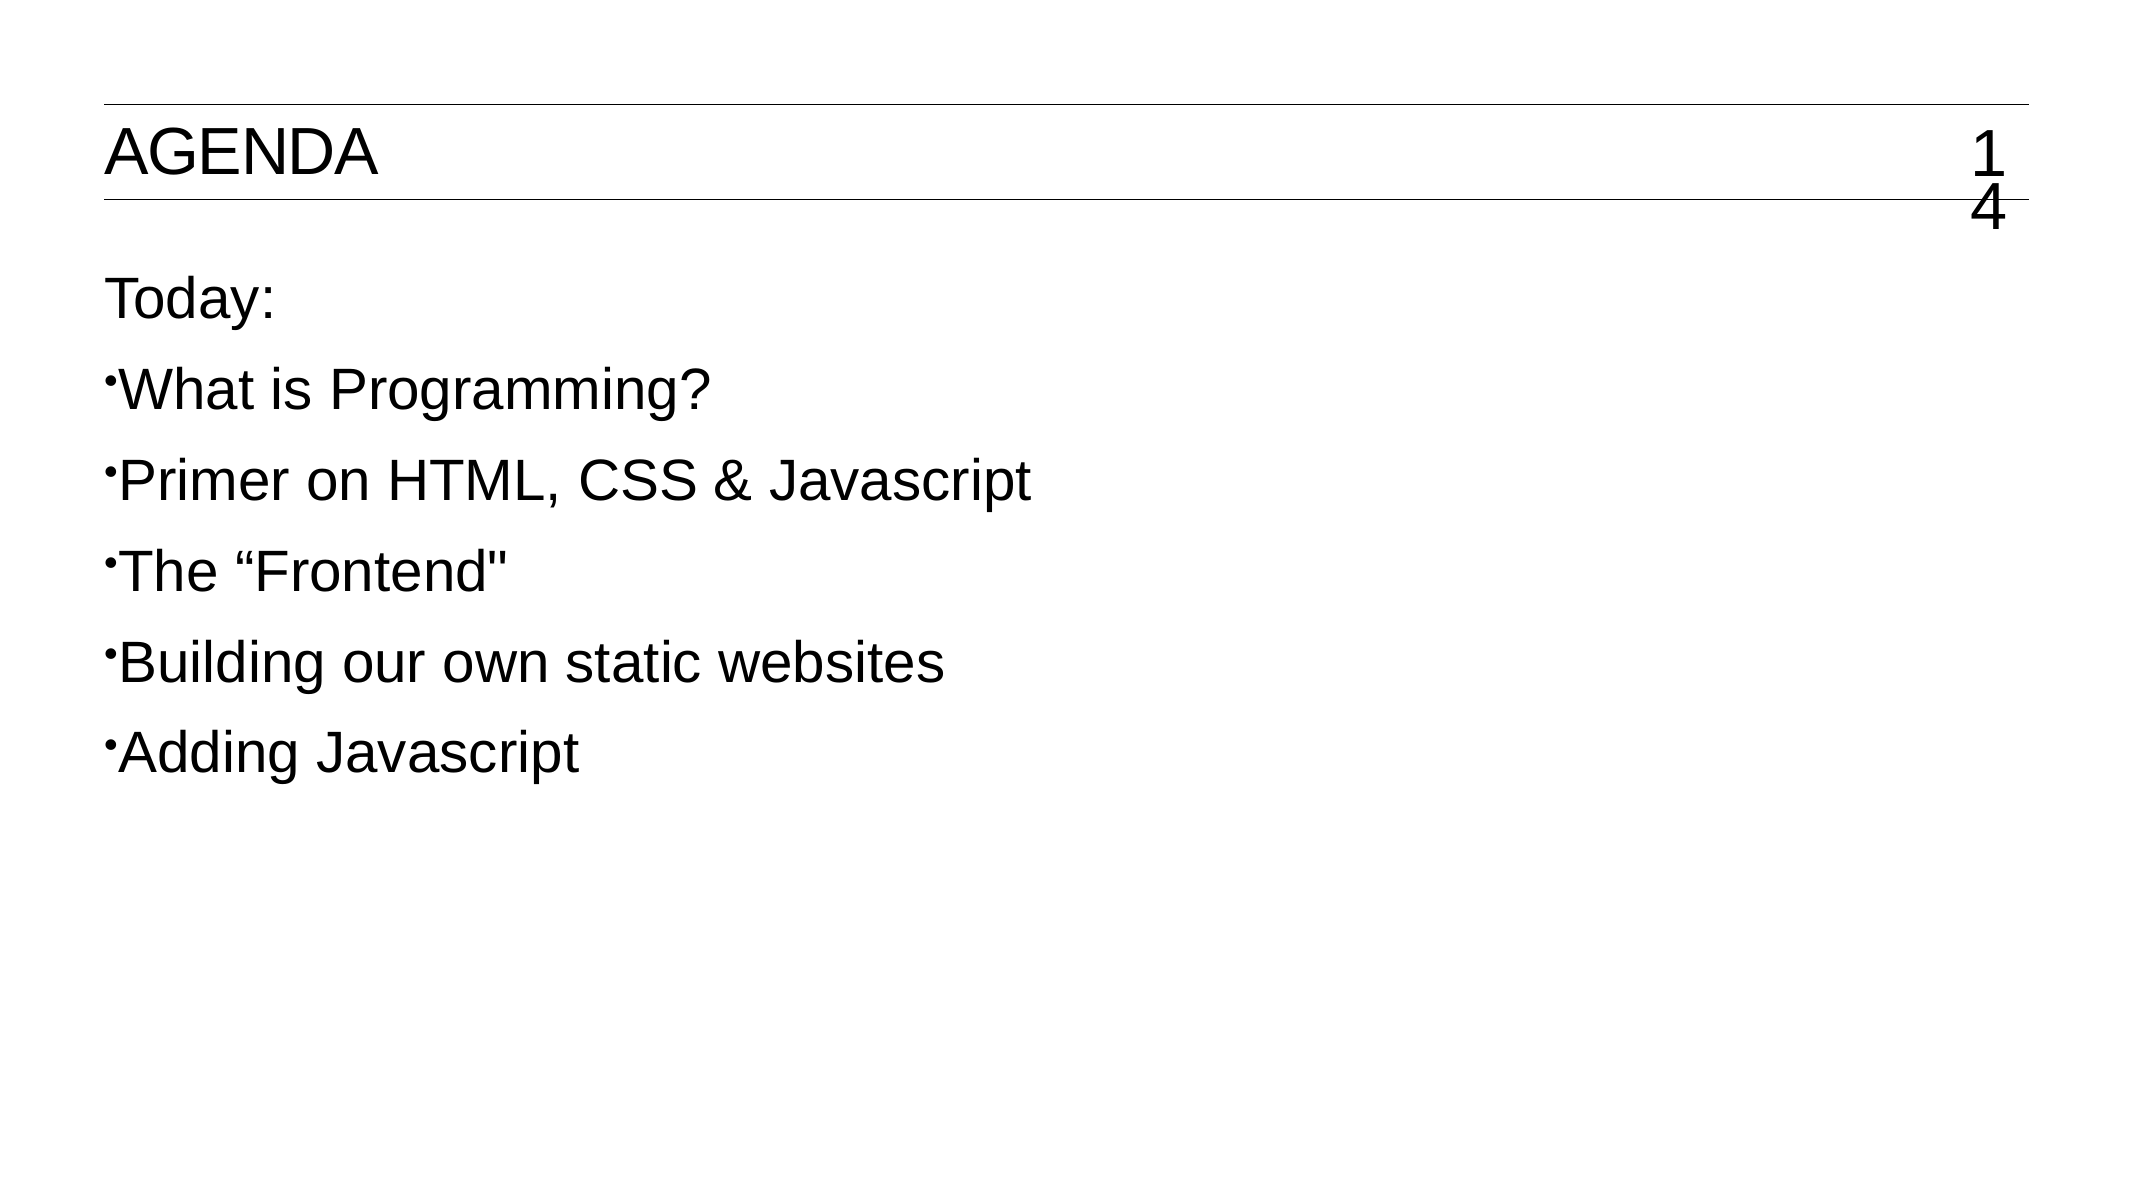

Agenda
14

Today:
What is Programming?
Primer on HTML, CSS & Javascript
The “Frontend"
Building our own static websites
Adding Javascript